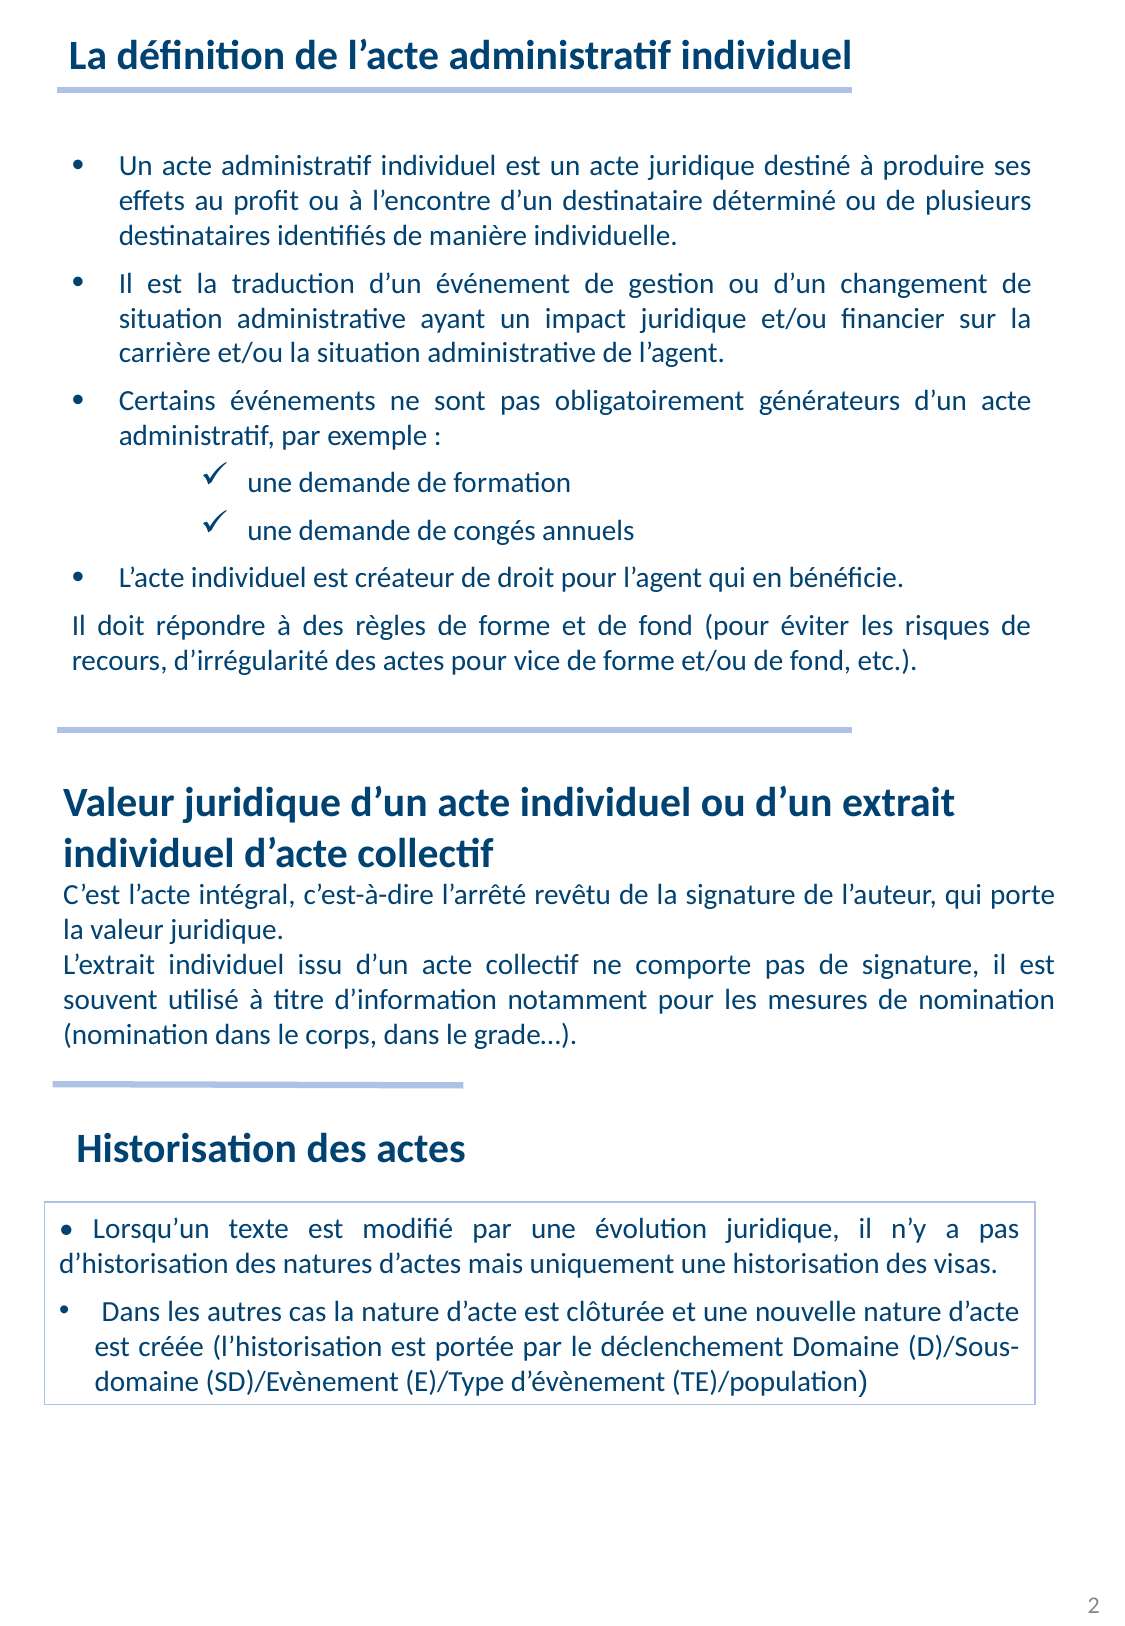

La définition de l’acte administratif individuel
Un acte administratif individuel est un acte juridique destiné à produire ses effets au profit ou à l’encontre d’un destinataire déterminé ou de plusieurs destinataires identifiés de manière individuelle.
Il est la traduction d’un événement de gestion ou d’un changement de situation administrative ayant un impact juridique et/ou financier sur la carrière et/ou la situation administrative de l’agent.
Certains événements ne sont pas obligatoirement générateurs d’un acte administratif, par exemple :
une demande de formation
une demande de congés annuels
L’acte individuel est créateur de droit pour l’agent qui en bénéficie.
Il doit répondre à des règles de forme et de fond (pour éviter les risques de recours, d’irrégularité des actes pour vice de forme et/ou de fond, etc.).

Valeur juridique d’un acte individuel ou d’un extrait individuel d’acte collectif
C’est l’acte intégral, c’est-à-dire l’arrêté revêtu de la signature de l’auteur, qui porte la valeur juridique.
L’extrait individuel issu d’un acte collectif ne comporte pas de signature, il est souvent utilisé à titre d’information notamment pour les mesures de nomination (nomination dans le corps, dans le grade…).

Historisation des actes
• Lorsqu’un texte est modifié par une évolution juridique, il n’y a pas d’historisation des natures d’actes mais uniquement une historisation des visas.
 Dans les autres cas la nature d’acte est clôturée et une nouvelle nature d’acte est créée (l’historisation est portée par le déclenchement Domaine (D)/Sous-domaine (SD)/Evènement (E)/Type d’évènement (TE)/population)
2